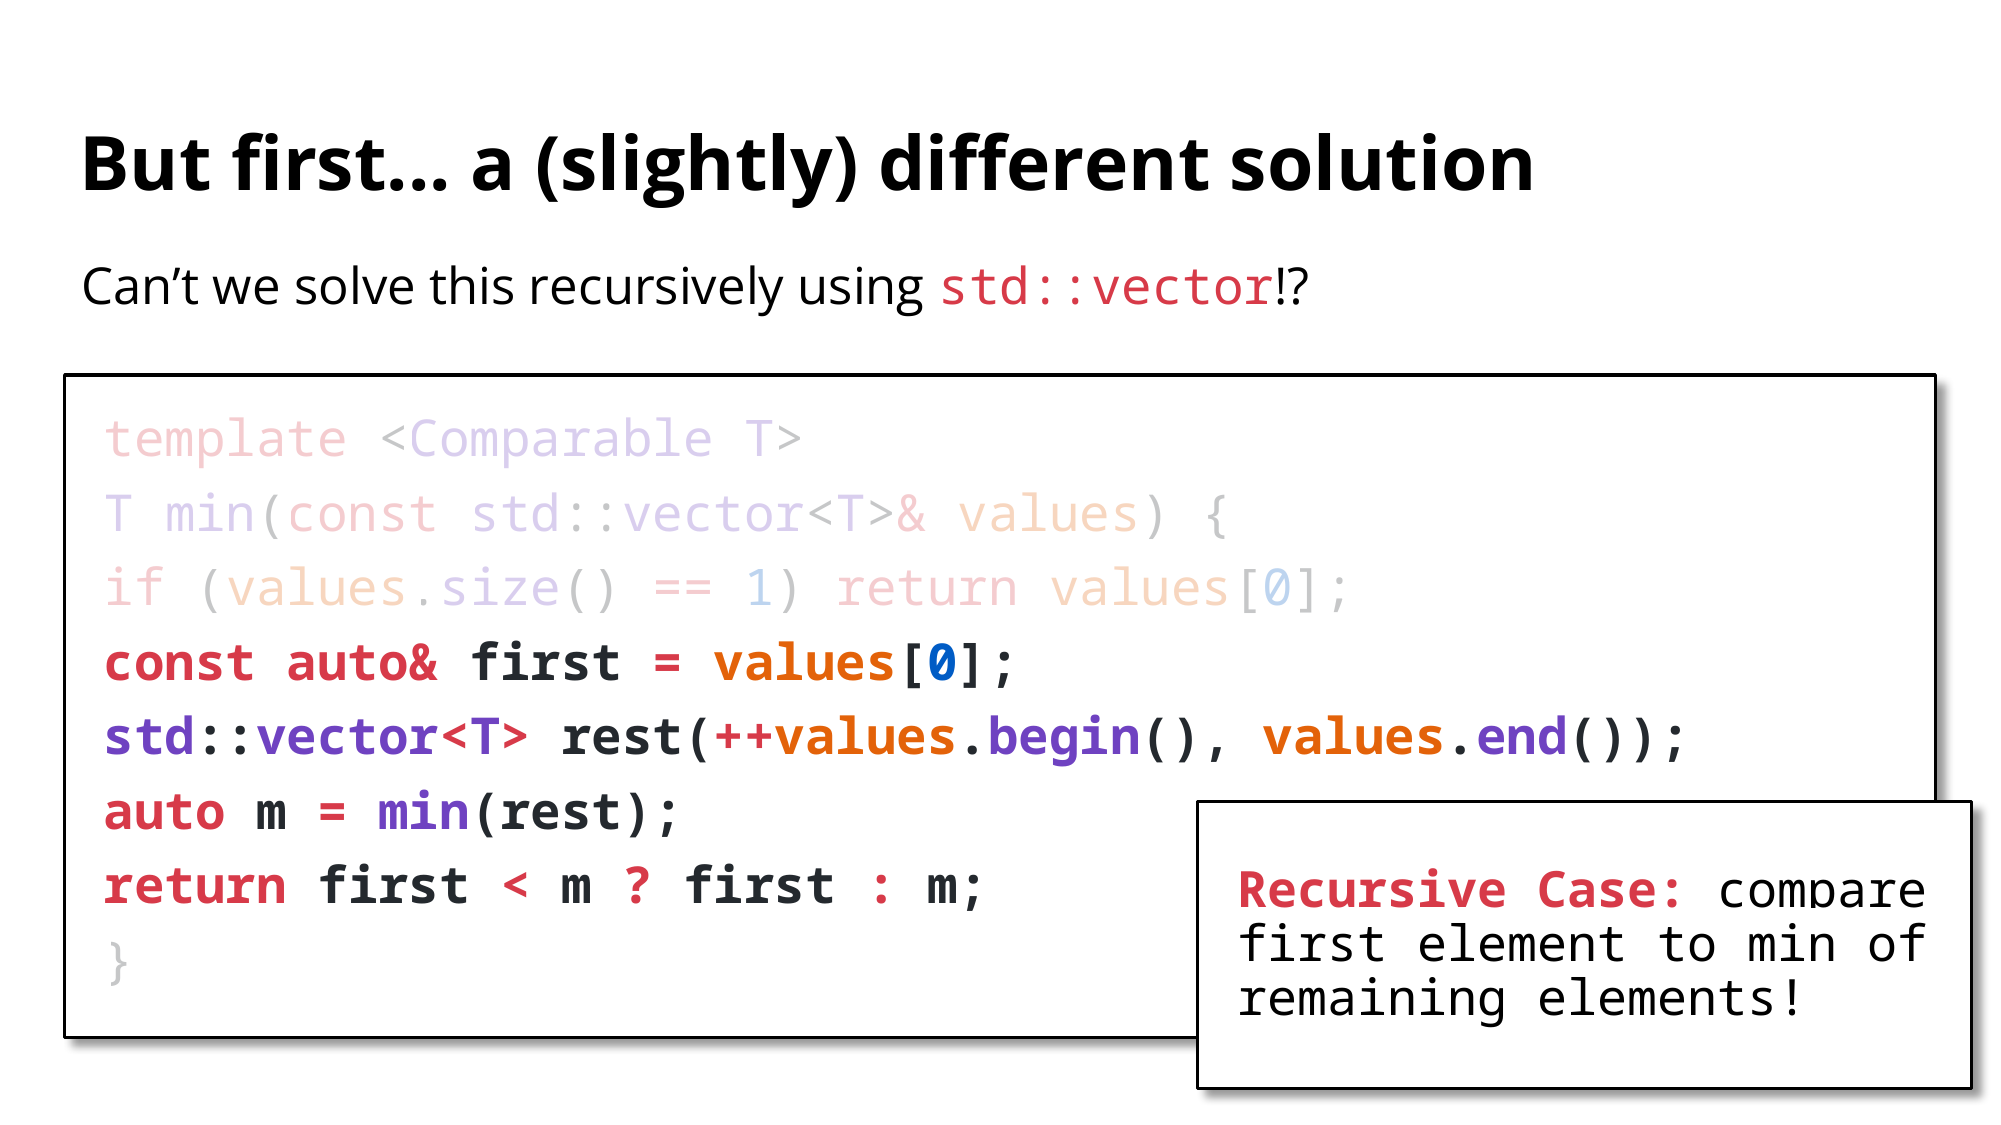

# But first... a (slightly) different solution
Can’t we solve this recursively using std::vector!?
template <Comparable T>
T min(const std::vector<T>& values) {
	if (values.size() == 1) return values[0];
	const auto& first = values[0];
	std::vector<T> rest(++values.begin(), values.end());
	auto m = min(rest);
	return first < m ? first : m;
}
Recursive Case: compare first element to min of remaining elements!